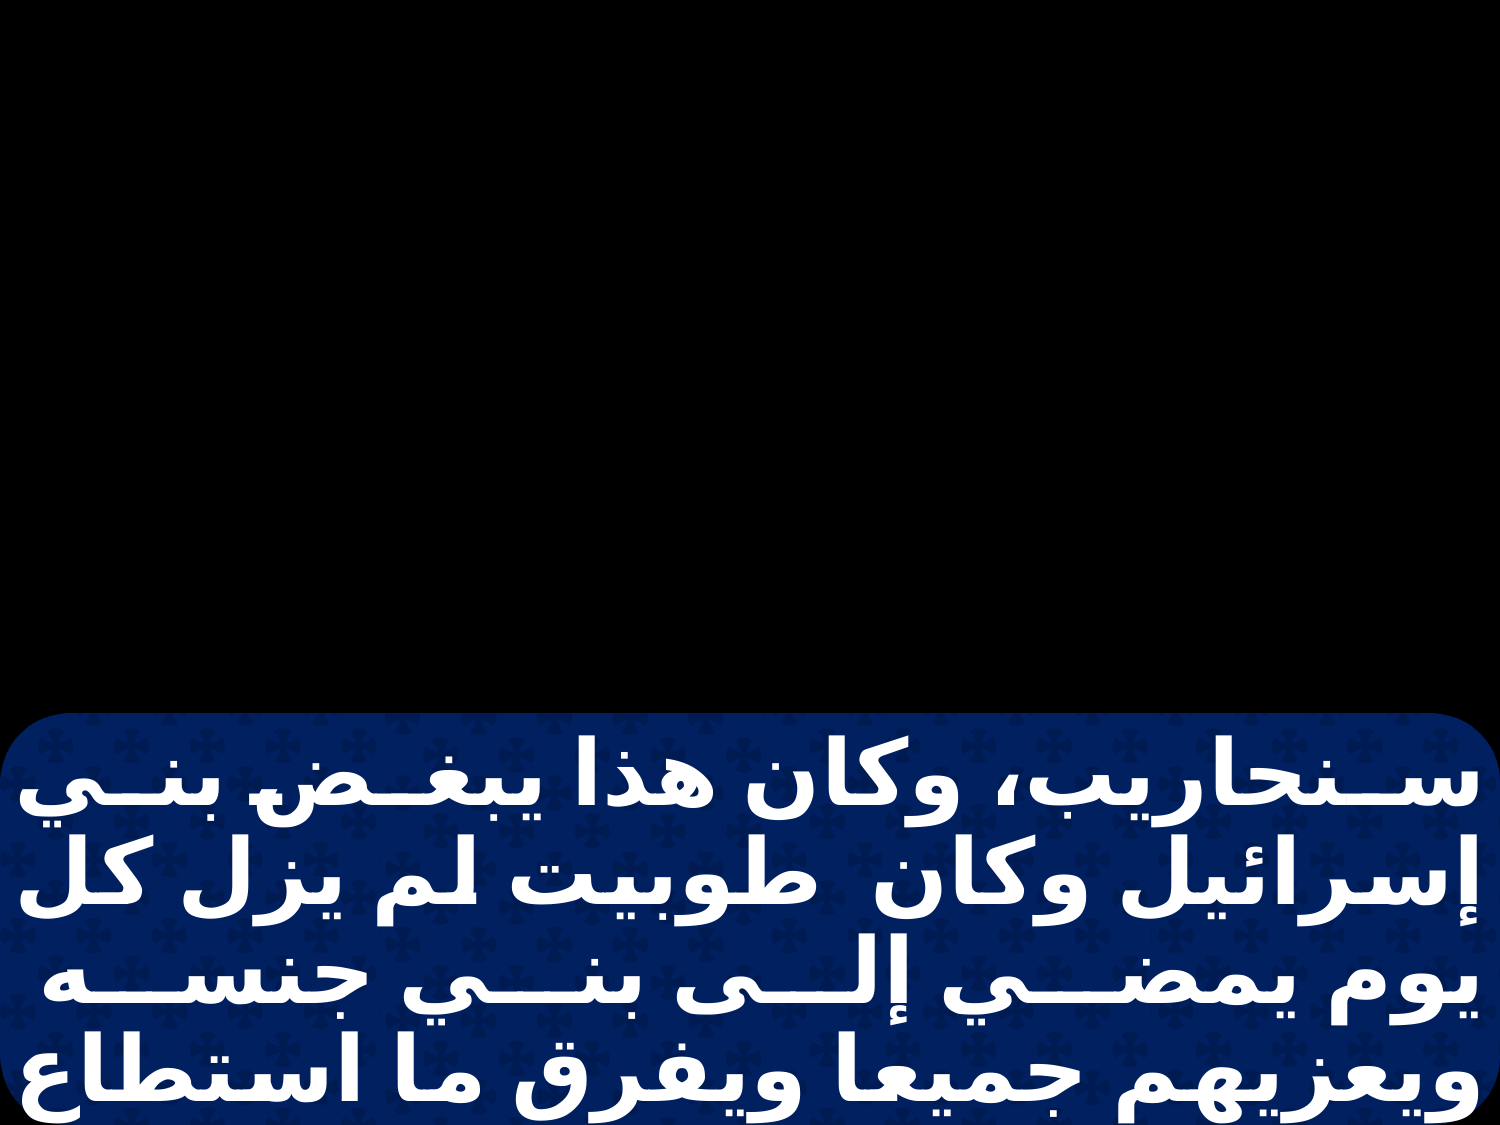

سنحاريب، وكان هذا يبغض بني إسرائيل وكان  طوبيت لم يزل كل يوم يمضي إلى بني جنسه  ويعزيهم جميعا ويفرق ما استطاع من ماله لكل  واحد. فكان يطعم الجياع، ويكسو العراة، ويدفن